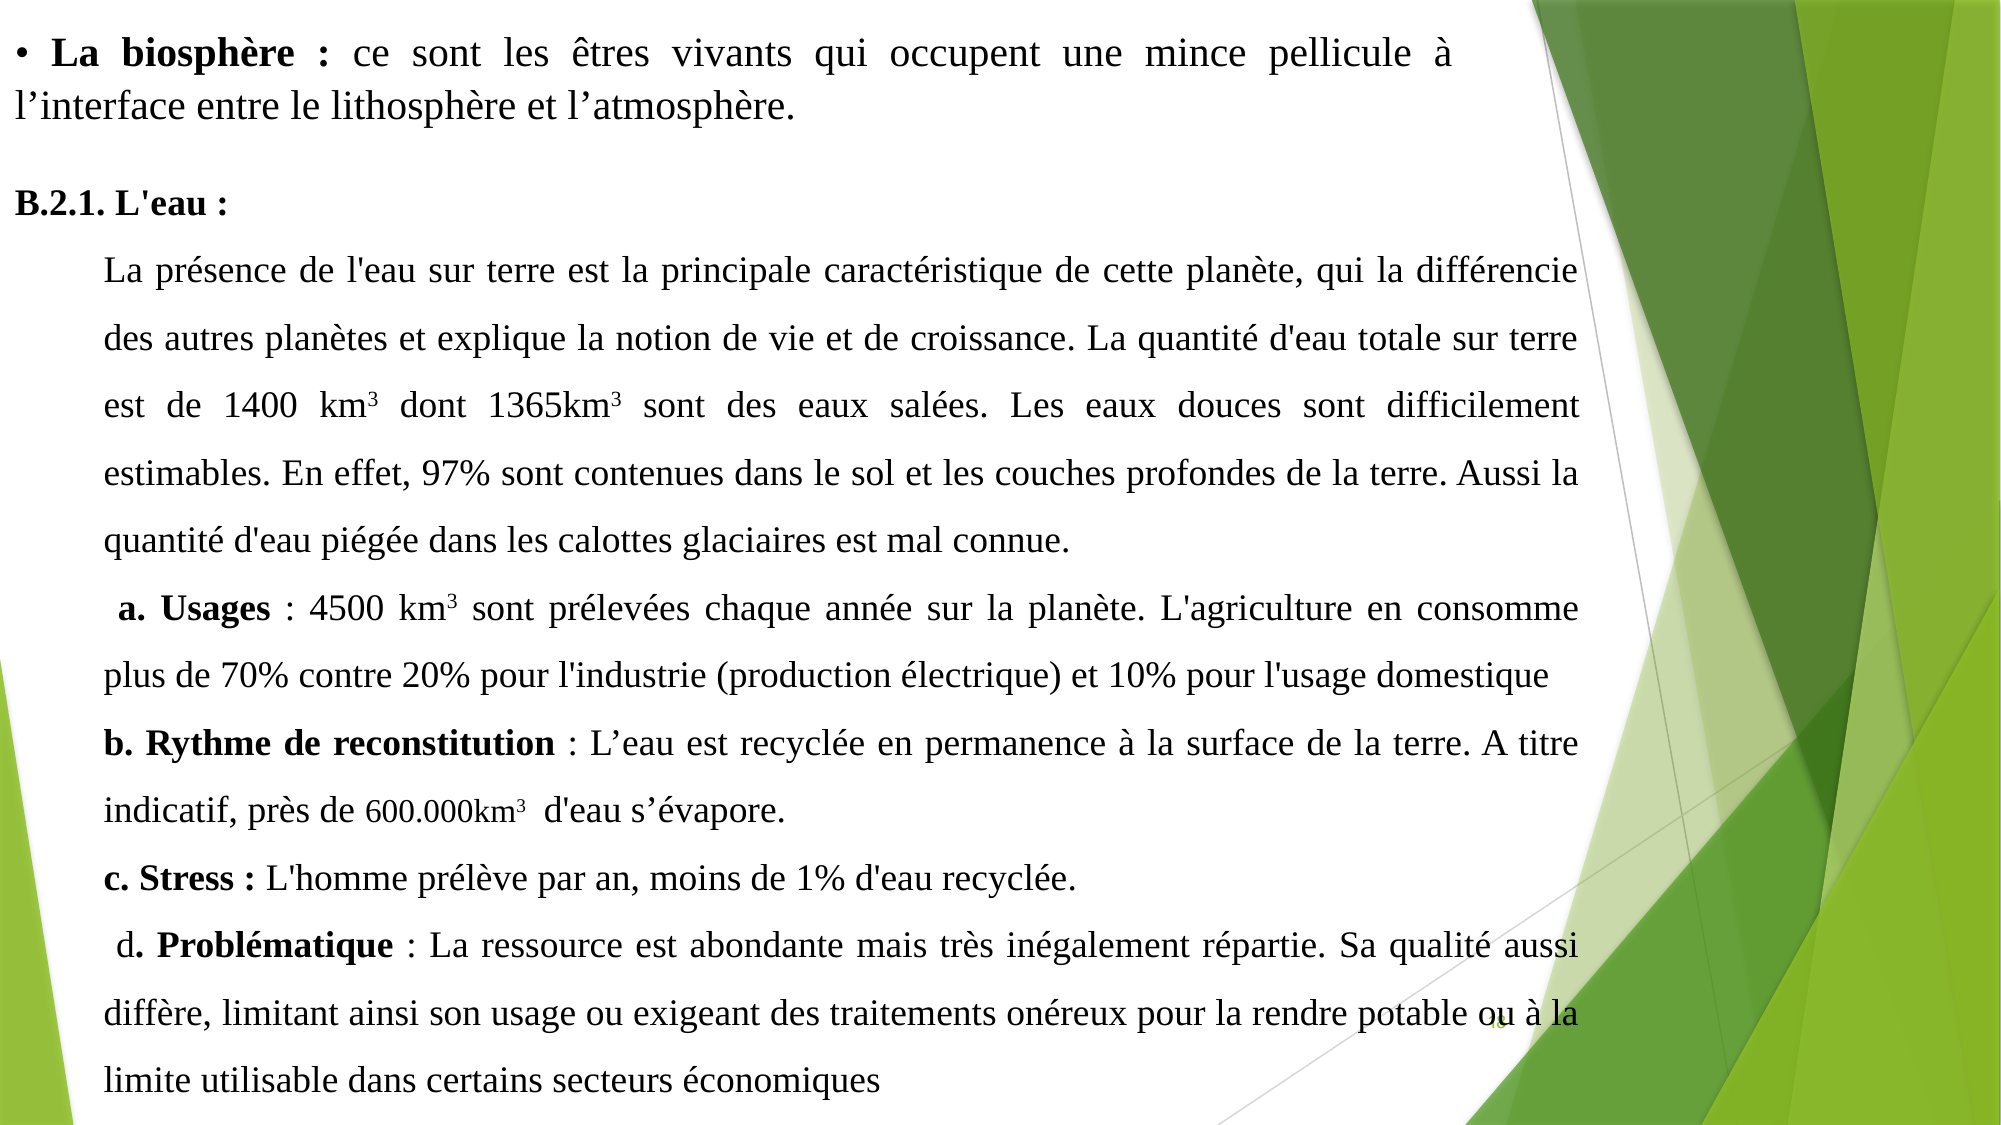

• La biosphère : ce sont les êtres vivants qui occupent une mince pellicule à l’interface entre le lithosphère et l’atmosphère.
B.2.1. L'eau :
La présence de l'eau sur terre est la principale caractéristique de cette planète, qui la différencie des autres planètes et explique la notion de vie et de croissance. La quantité d'eau totale sur terre est de 1400 km3 dont 1365km3 sont des eaux salées. Les eaux douces sont difficilement estimables. En effet, 97% sont contenues dans le sol et les couches profondes de la terre. Aussi la quantité d'eau piégée dans les calottes glaciaires est mal connue.
 a. Usages : 4500 km3 sont prélevées chaque année sur la planète. L'agriculture en consomme plus de 70% contre 20% pour l'industrie (production électrique) et 10% pour l'usage domestique
b. Rythme de reconstitution : L’eau est recyclée en permanence à la surface de la terre. A titre indicatif, près de 600.000km3  d'eau s’évapore.
c. Stress : L'homme prélève par an, moins de 1% d'eau recyclée.
 d. Problématique : La ressource est abondante mais très inégalement répartie. Sa qualité aussi diffère, limitant ainsi son usage ou exigeant des traitements onéreux pour la rendre potable ou à la limite utilisable dans certains secteurs économiques

18